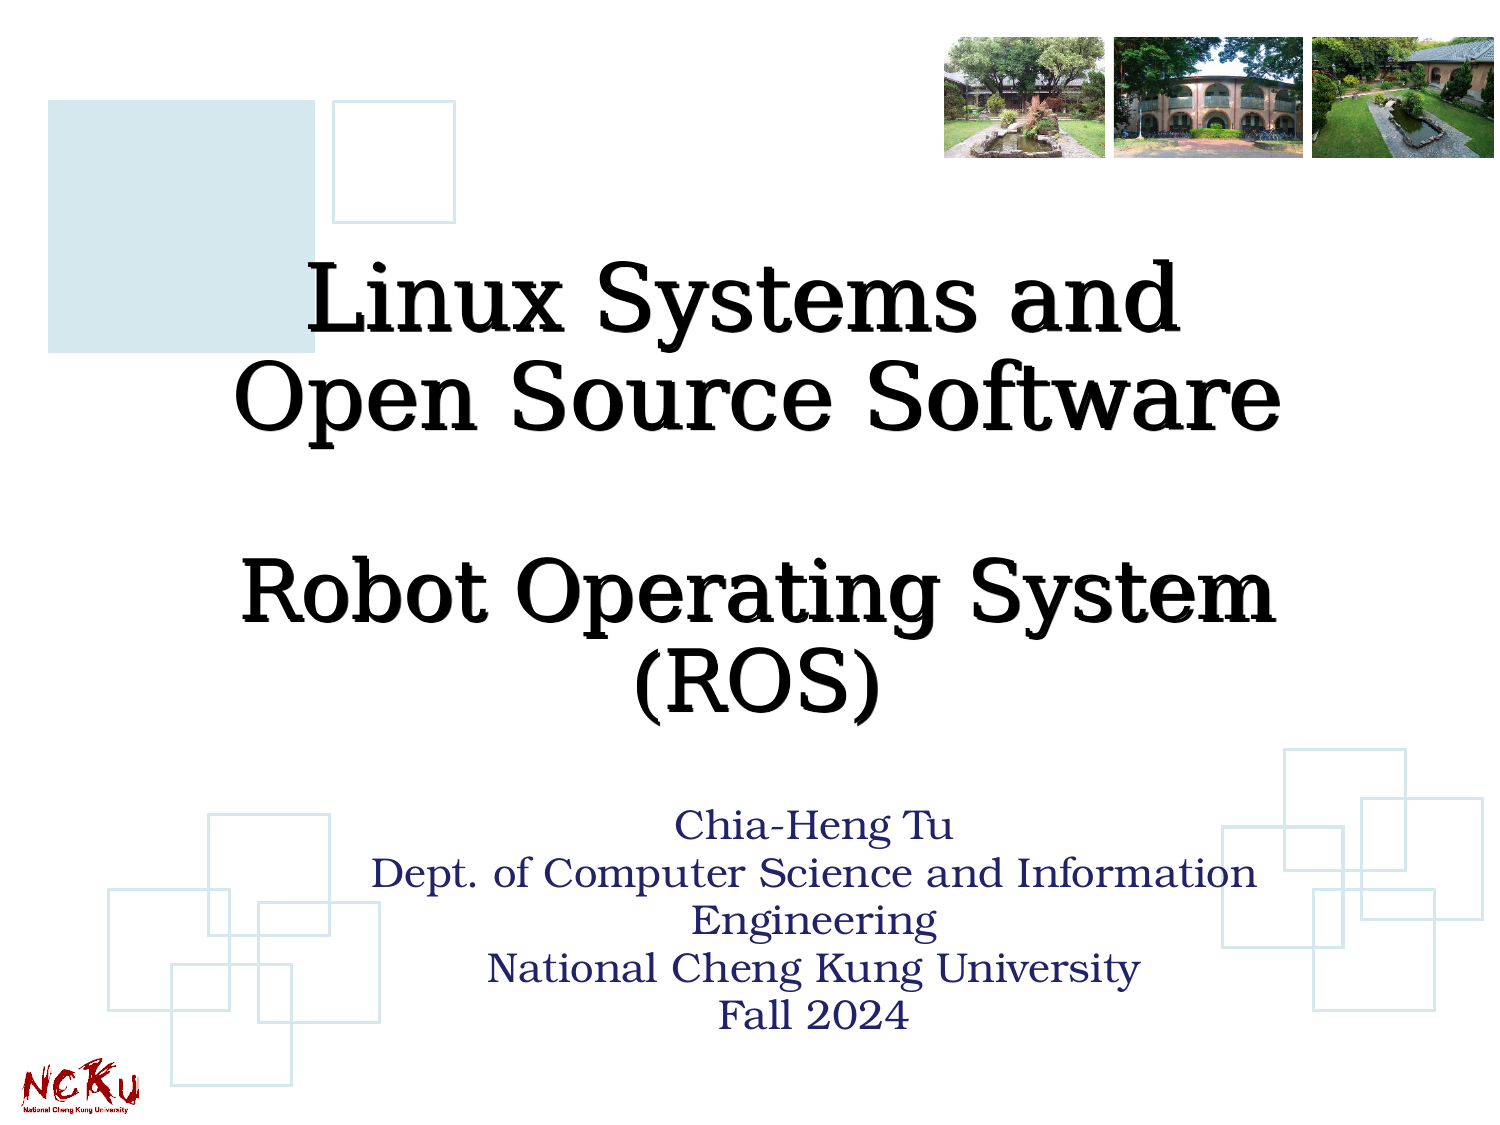

# Linux Systems and Open Source Software Robot Operating System (ROS)
Chia-Heng Tu
Dept. of Computer Science and Information Engineering
National Cheng Kung University
Fall 2024